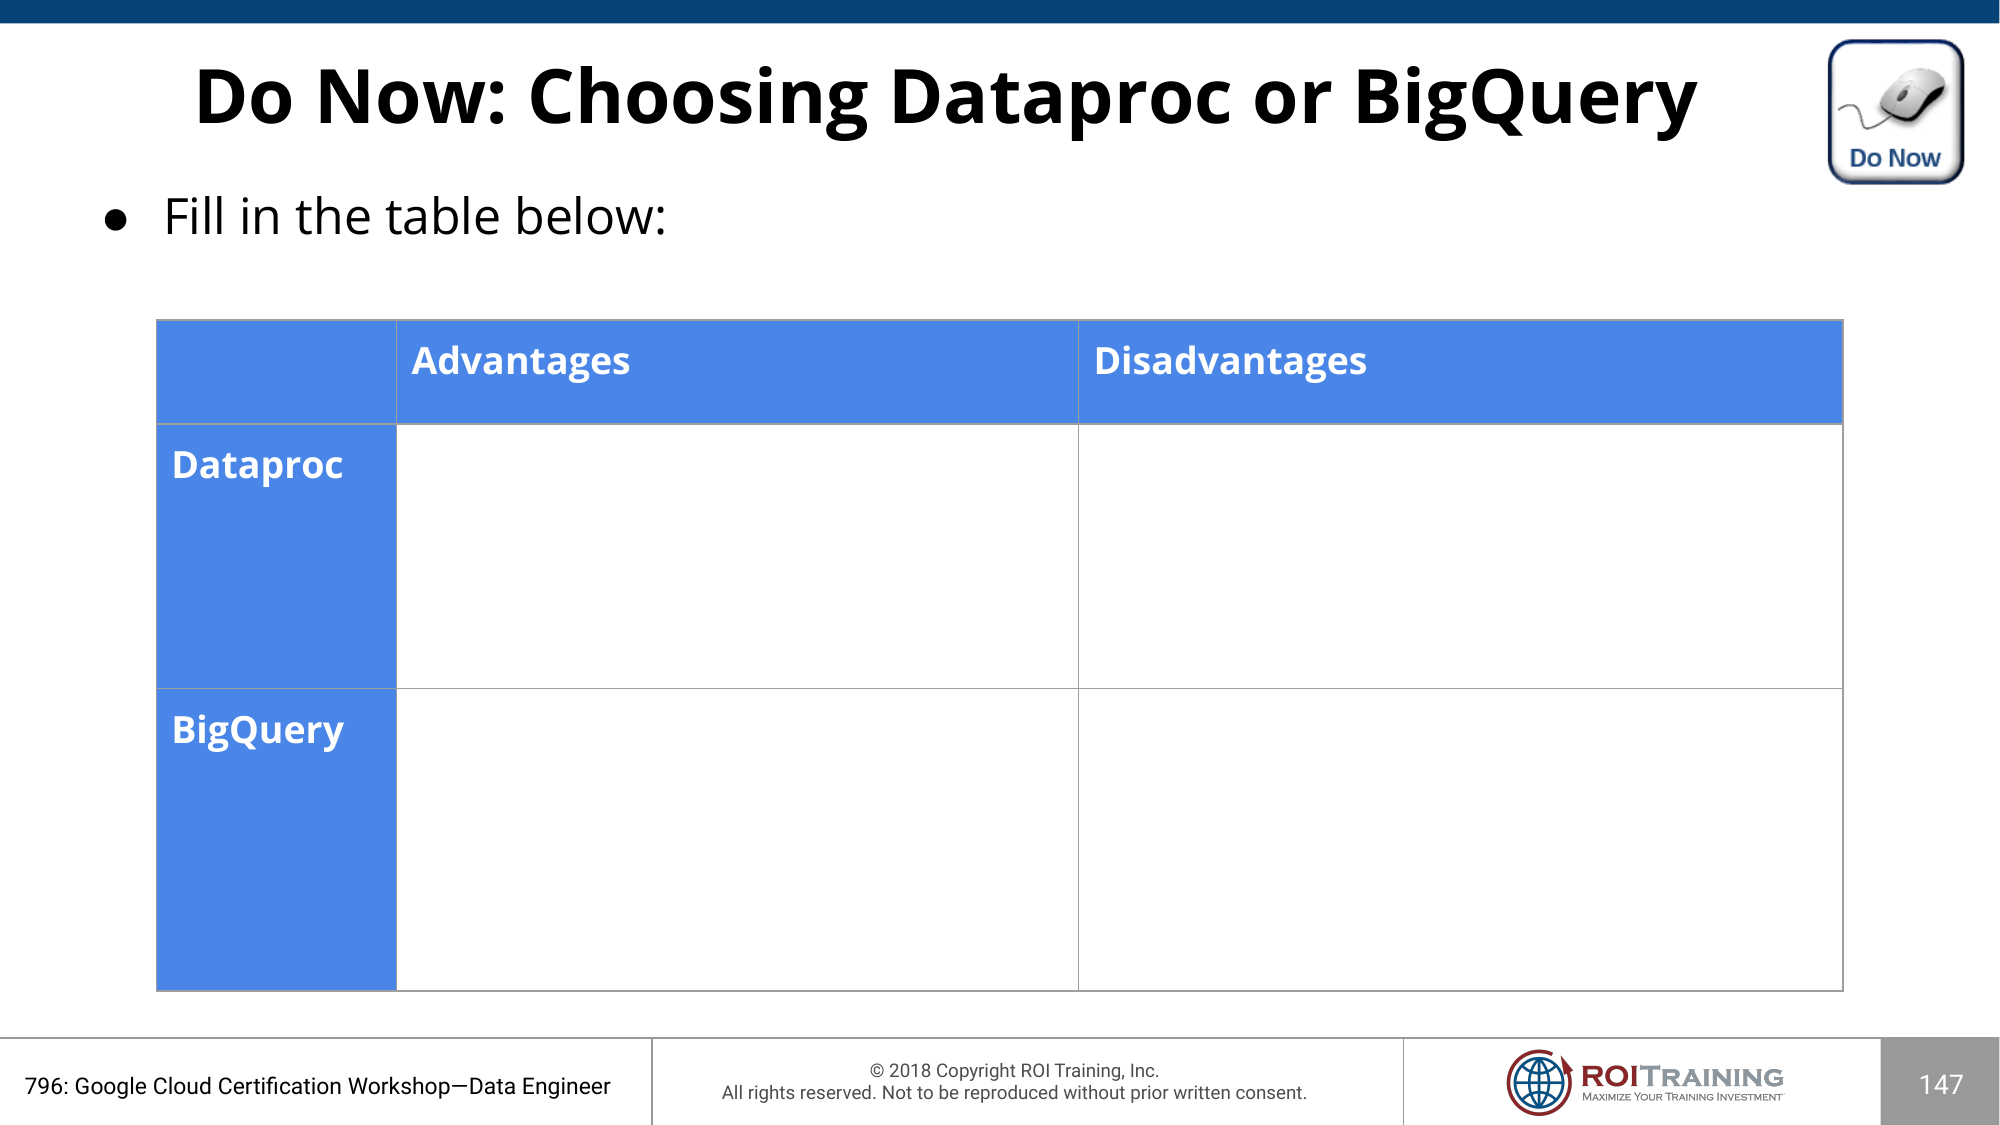

# Do Now: Choosing Dataproc or BigQuery
Fill in the table below:
|  | Advantages | Disadvantages |
| --- | --- | --- |
| Dataproc |  |  |
| BigQuery |  |  |